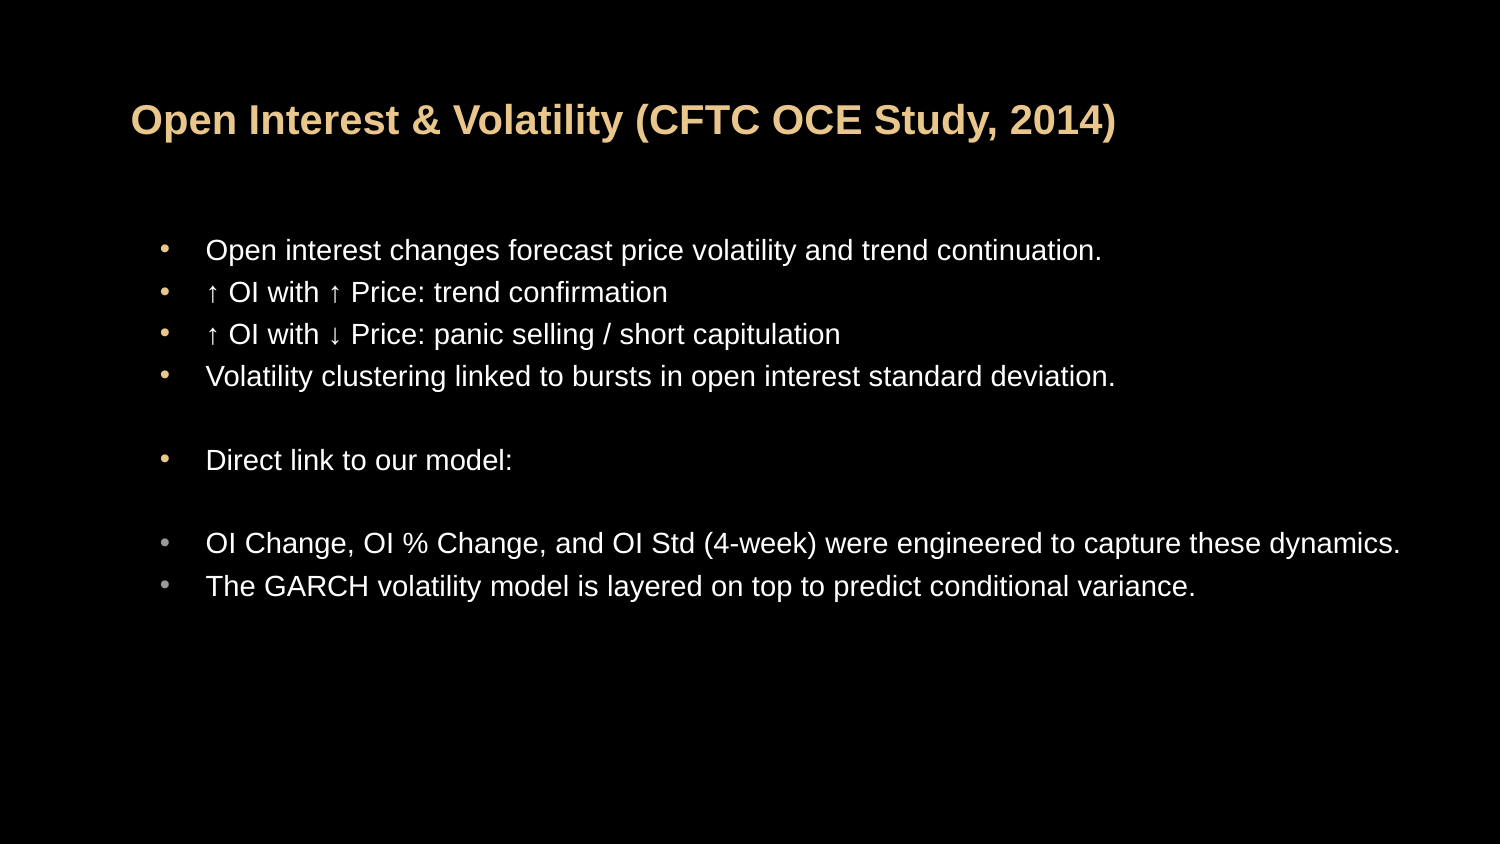

# Open Interest & Volatility (CFTC OCE Study, 2014)
Open interest changes forecast price volatility and trend continuation.
↑ OI with ↑ Price: trend confirmation
↑ OI with ↓ Price: panic selling / short capitulation
Volatility clustering linked to bursts in open interest standard deviation.

Direct link to our model:

OI Change, OI % Change, and OI Std (4-week) were engineered to capture these dynamics.
The GARCH volatility model is layered on top to predict conditional variance.